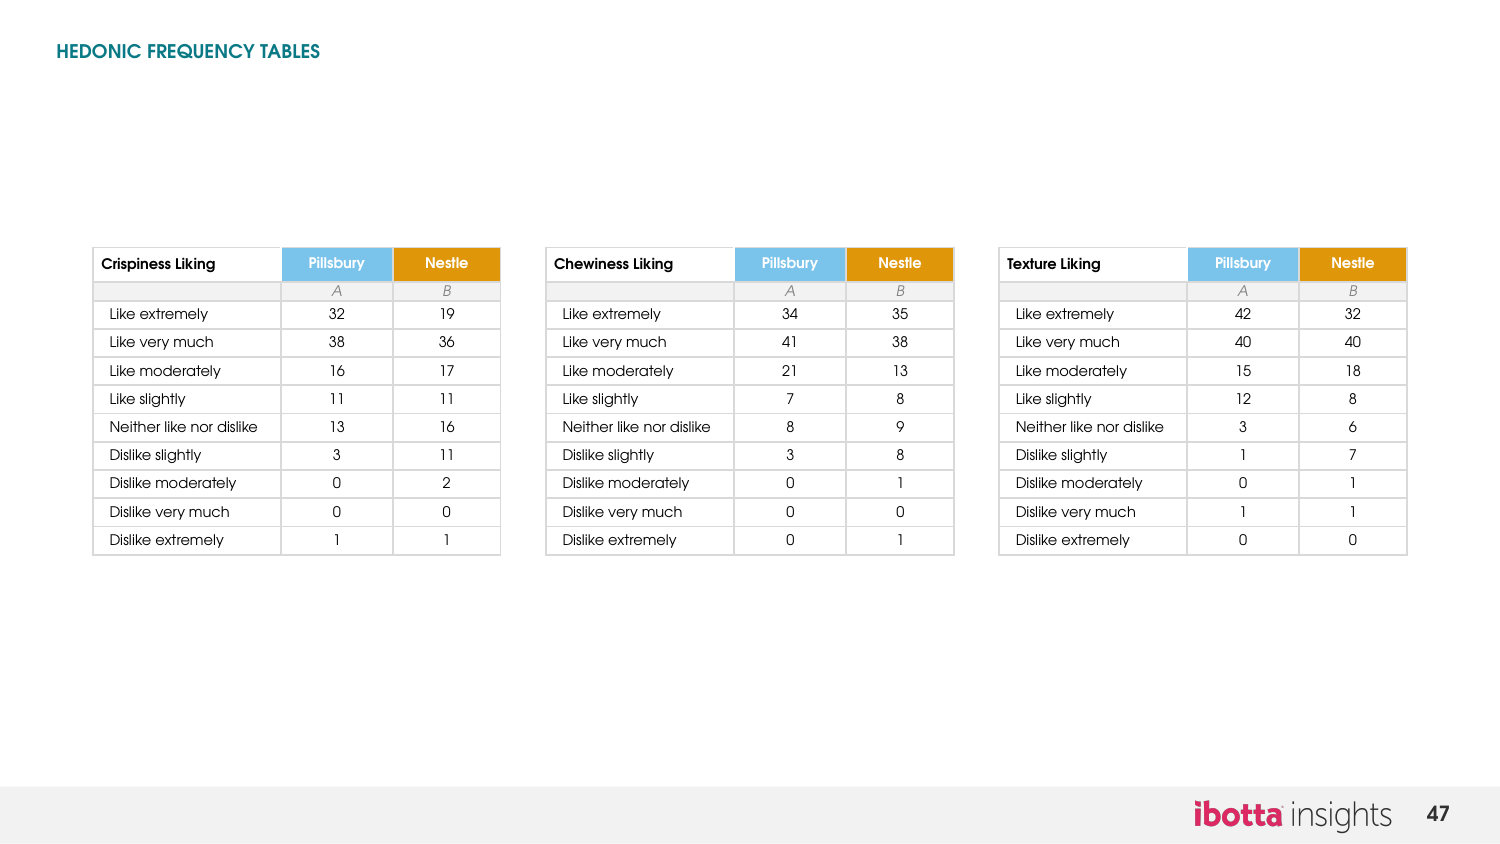

HEDONIC FREQUENCY TABLES
| Crispiness Liking | Pillsbury | Nestle |
| --- | --- | --- |
|  | A | B |
| Like extremely | 32 | 19 |
| Like very much | 38 | 36 |
| Like moderately | 16 | 17 |
| Like slightly | 11 | 11 |
| Neither like nor dislike | 13 | 16 |
| Dislike slightly | 3 | 11 |
| Dislike moderately | 0 | 2 |
| Dislike very much | 0 | 0 |
| Dislike extremely | 1 | 1 |
| Chewiness Liking | Pillsbury | Nestle |
| --- | --- | --- |
|  | A | B |
| Like extremely | 34 | 35 |
| Like very much | 41 | 38 |
| Like moderately | 21 | 13 |
| Like slightly | 7 | 8 |
| Neither like nor dislike | 8 | 9 |
| Dislike slightly | 3 | 8 |
| Dislike moderately | 0 | 1 |
| Dislike very much | 0 | 0 |
| Dislike extremely | 0 | 1 |
| Texture Liking | Pillsbury | Nestle |
| --- | --- | --- |
|  | A | B |
| Like extremely | 42 | 32 |
| Like very much | 40 | 40 |
| Like moderately | 15 | 18 |
| Like slightly | 12 | 8 |
| Neither like nor dislike | 3 | 6 |
| Dislike slightly | 1 | 7 |
| Dislike moderately | 0 | 1 |
| Dislike very much | 1 | 1 |
| Dislike extremely | 0 | 0 |

47